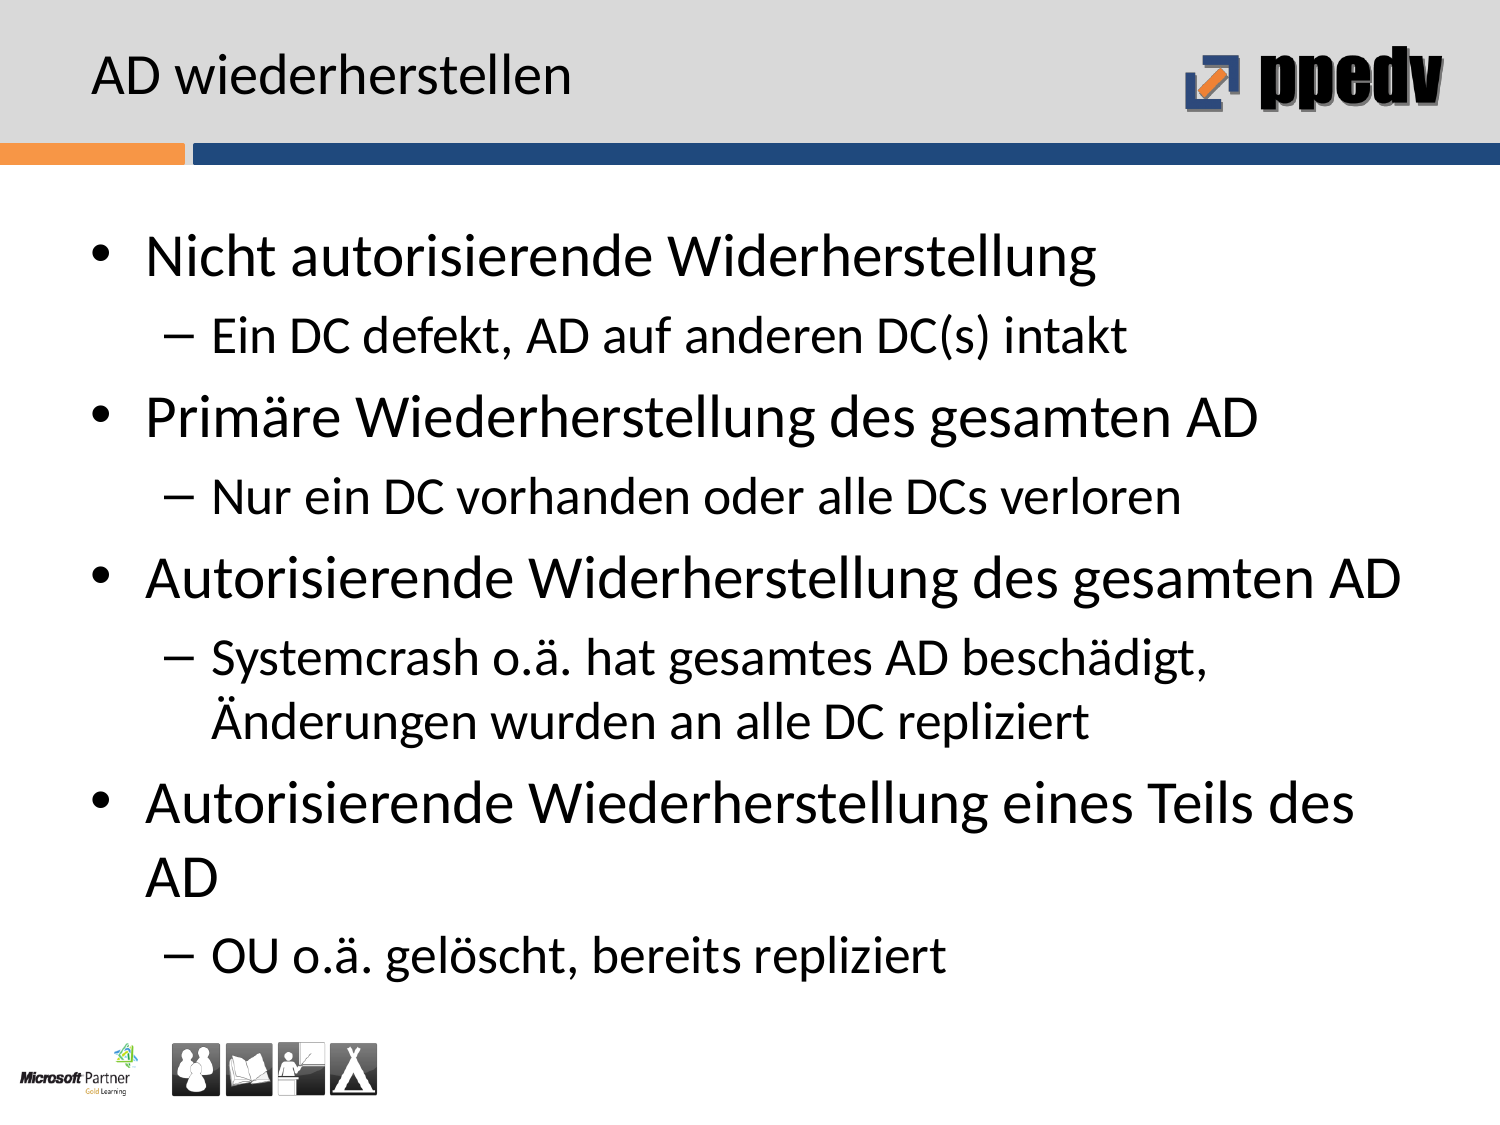

# AD wiederherstellen
Nicht autorisierende Widerherstellung
Ein DC defekt, AD auf anderen DC(s) intakt
Primäre Wiederherstellung des gesamten AD
Nur ein DC vorhanden oder alle DCs verloren
Autorisierende Widerherstellung des gesamten AD
Systemcrash o.ä. hat gesamtes AD beschädigt, Änderungen wurden an alle DC repliziert
Autorisierende Wiederherstellung eines Teils des AD
OU o.ä. gelöscht, bereits repliziert